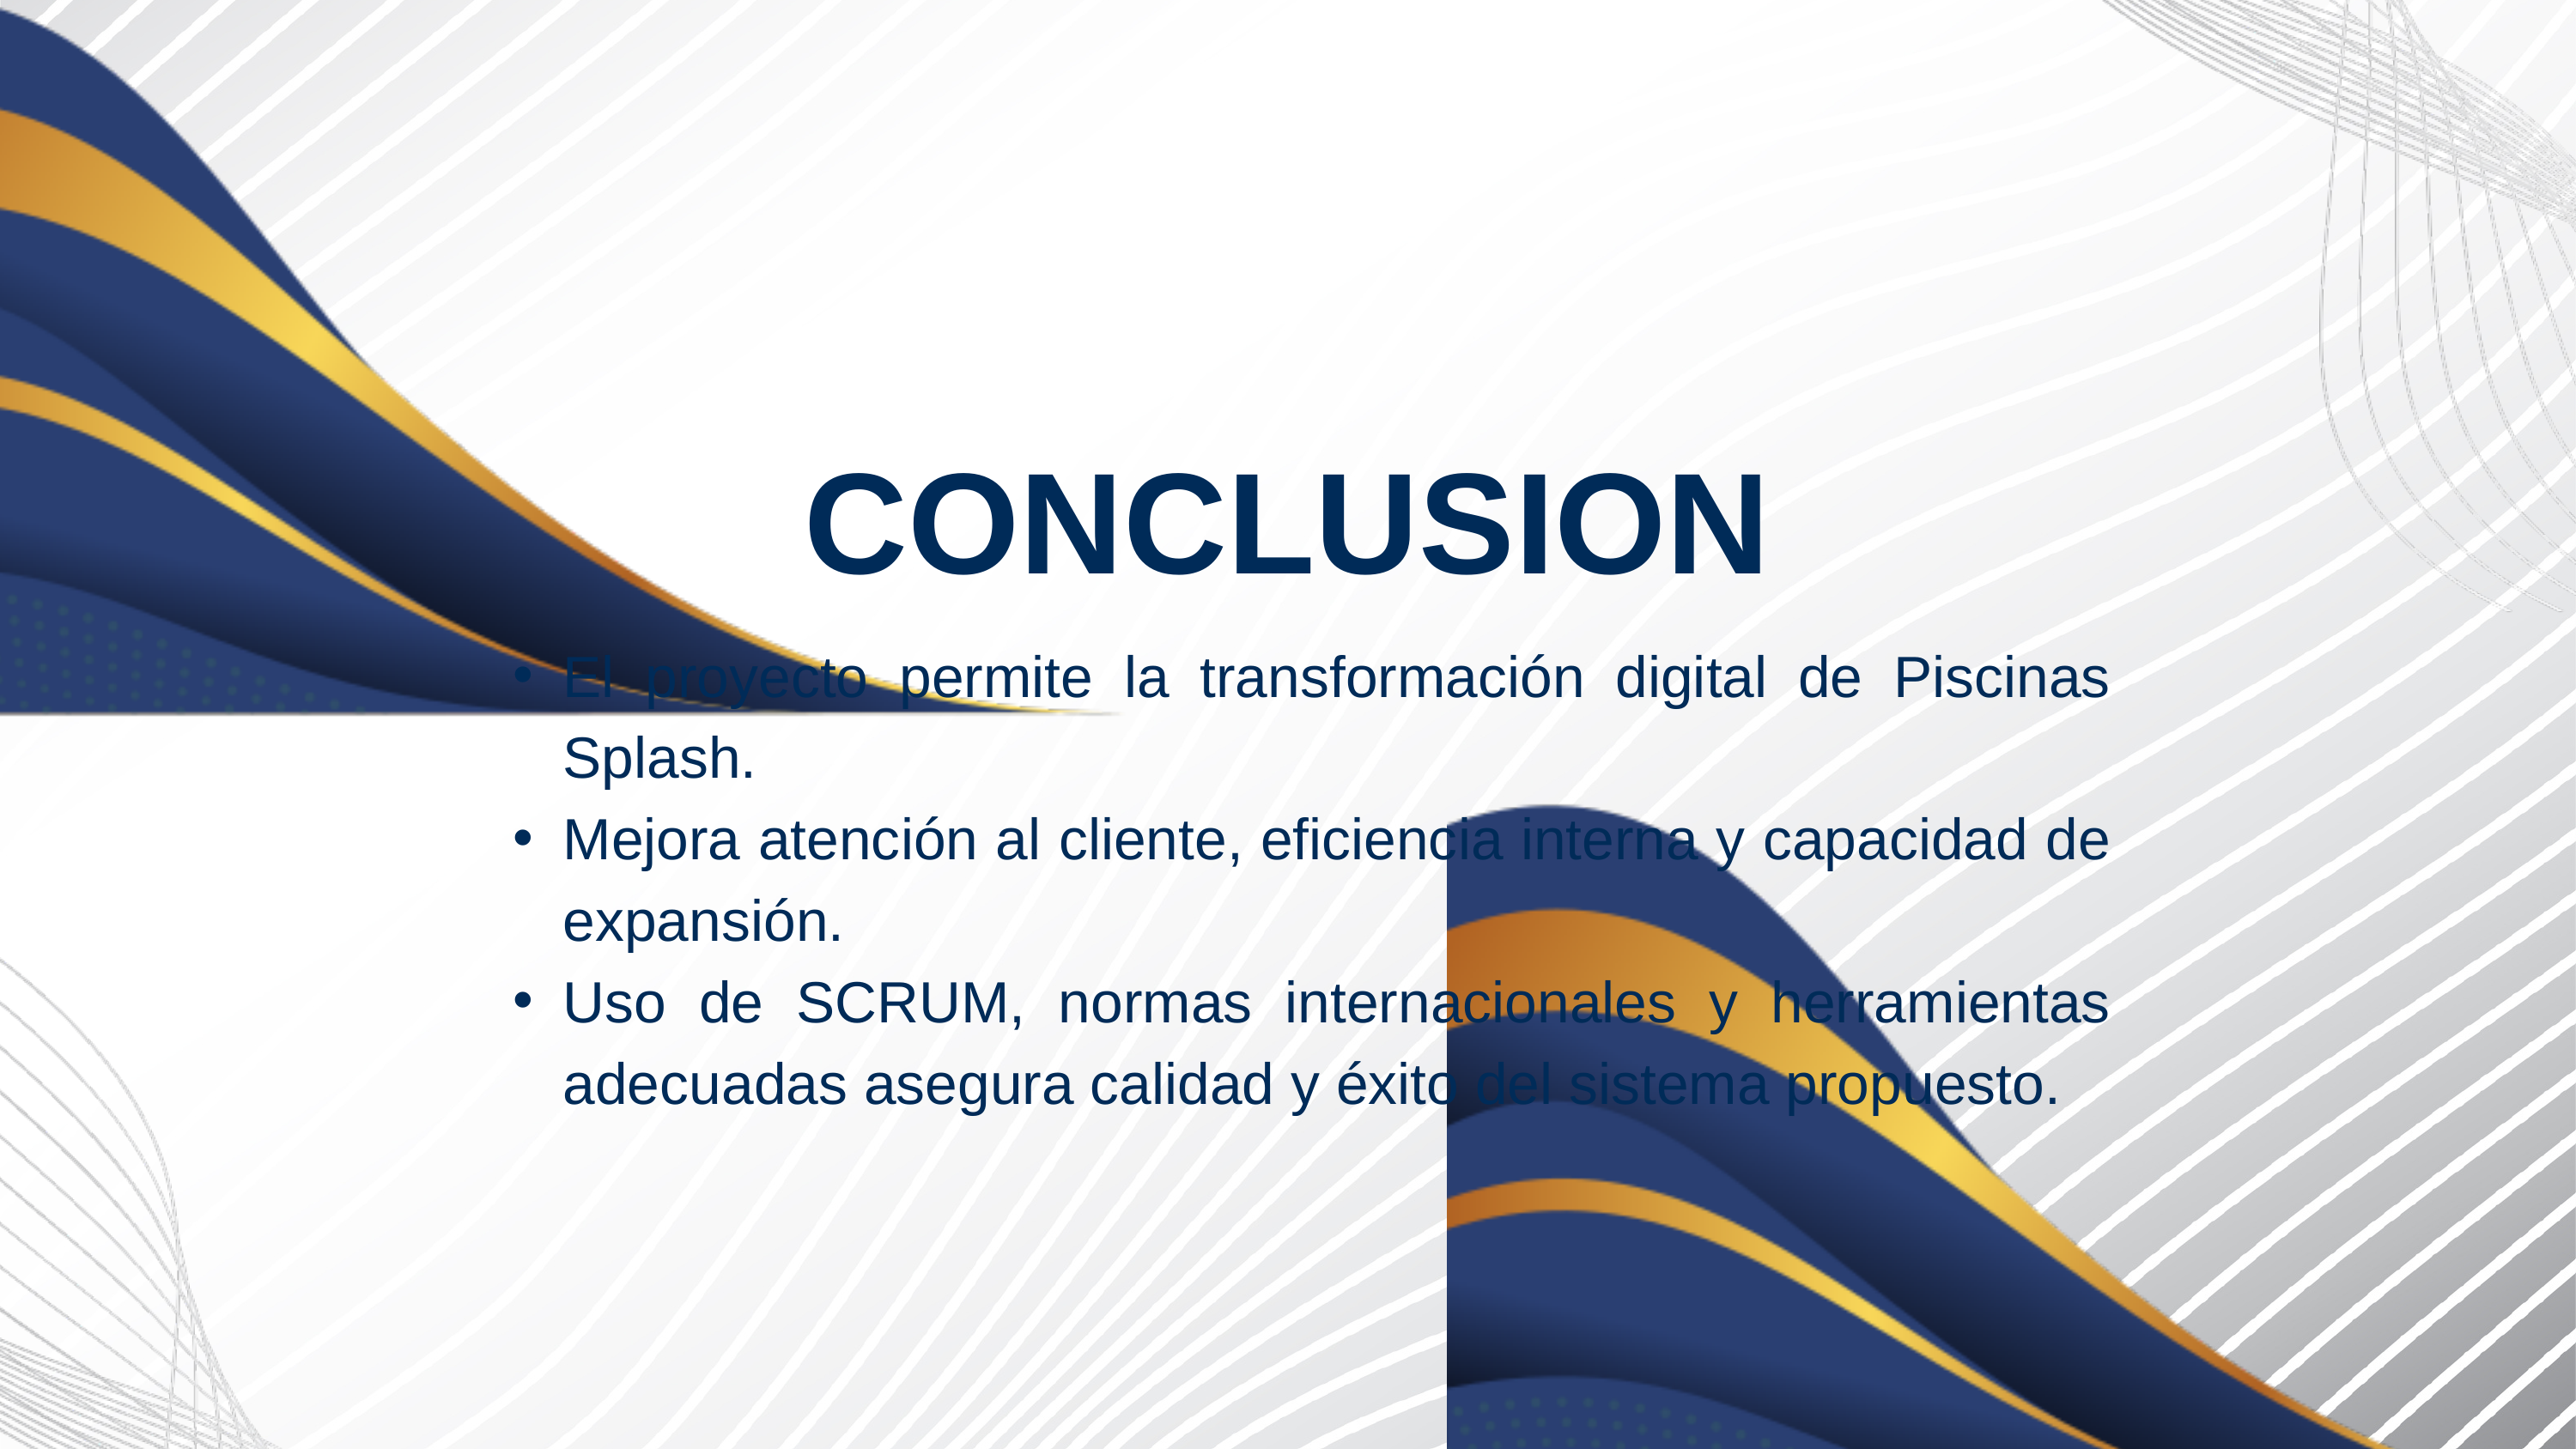

CONCLUSION
El proyecto permite la transformación digital de Piscinas Splash.
Mejora atención al cliente, eficiencia interna y capacidad de expansión.
Uso de SCRUM, normas internacionales y herramientas adecuadas asegura calidad y éxito del sistema propuesto.